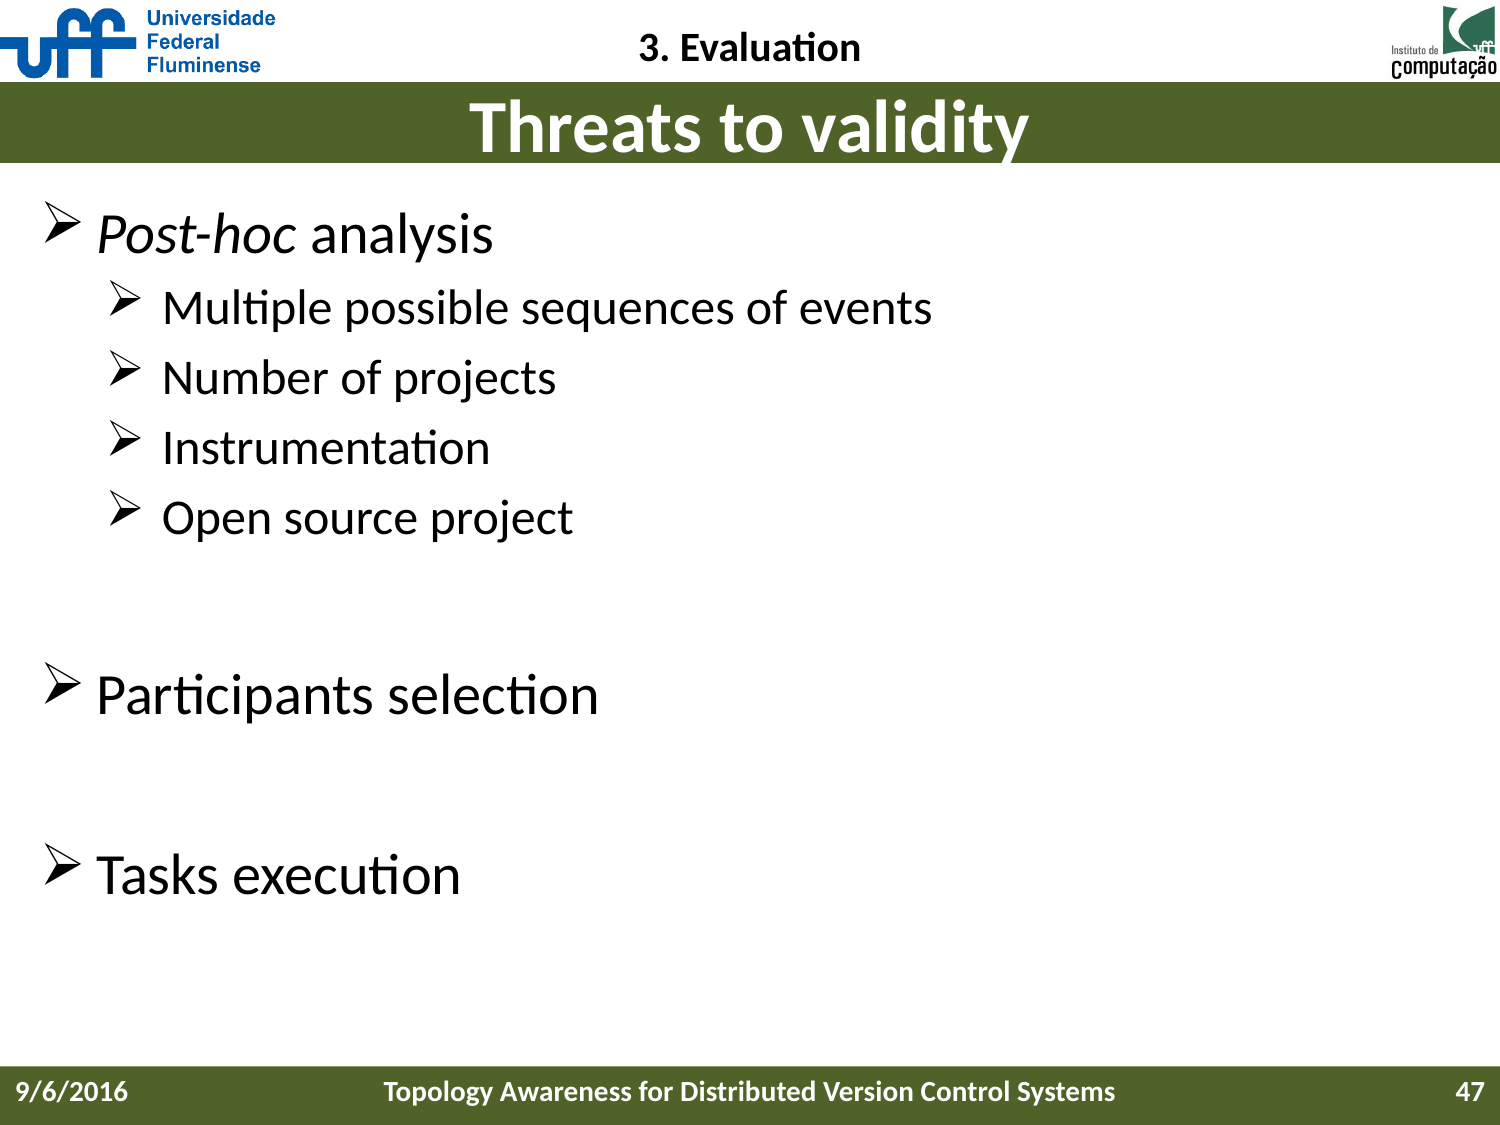

3. Evaluation
# Threats to validity
Post-hoc analysis
Multiple possible sequences of events
Number of projects
Instrumentation
Open source project

Participants selection

Tasks execution

9/6/2016
Topology Awareness for Distributed Version Control Systems
47